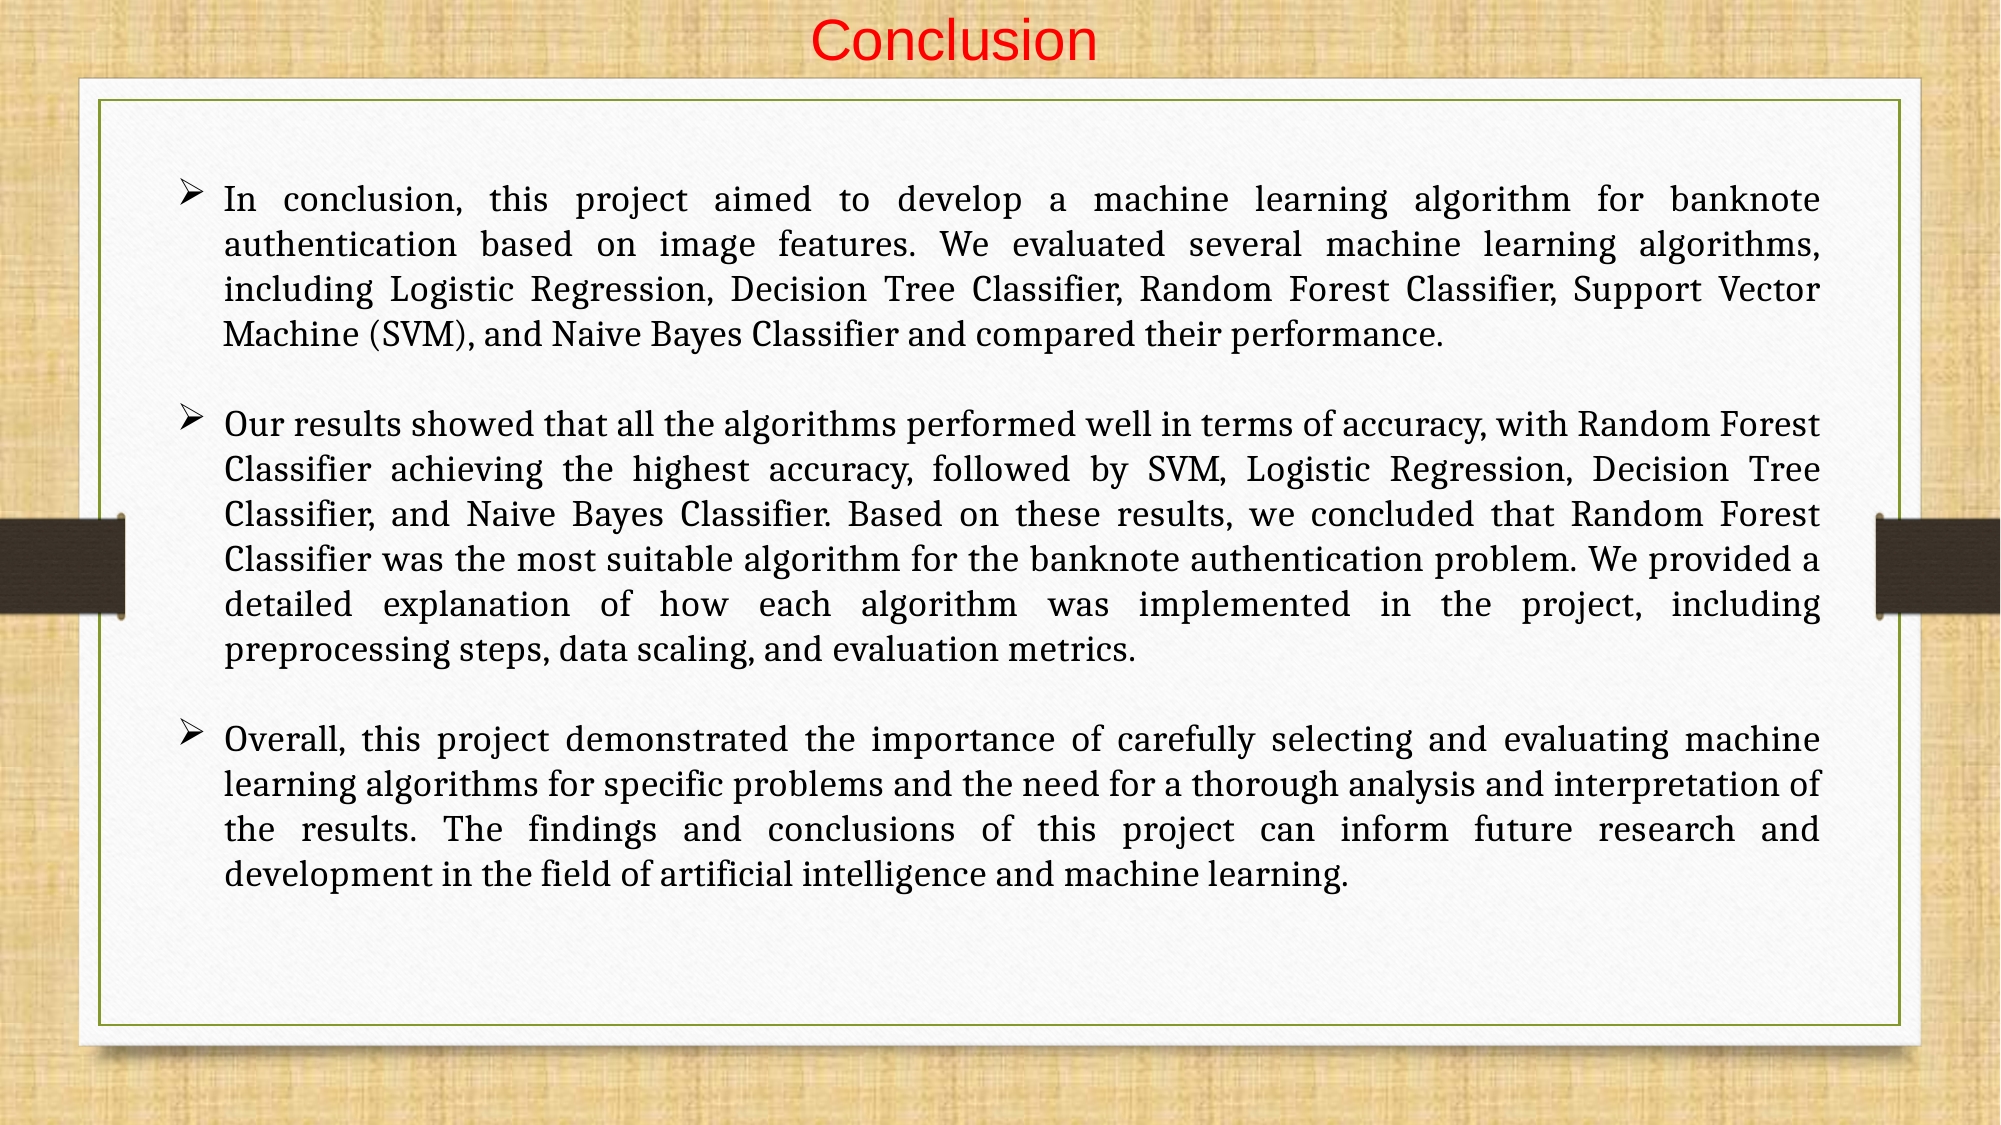

Conclusion
In conclusion, this project aimed to develop a machine learning algorithm for banknote authentication based on image features. We evaluated several machine learning algorithms, including Logistic Regression, Decision Tree Classifier, Random Forest Classifier, Support Vector Machine (SVM), and Naive Bayes Classifier and compared their performance.

Our results showed that all the algorithms performed well in terms of accuracy, with Random Forest Classifier achieving the highest accuracy, followed by SVM, Logistic Regression, Decision Tree Classifier, and Naive Bayes Classifier. Based on these results, we concluded that Random Forest Classifier was the most suitable algorithm for the banknote authentication problem. We provided a detailed explanation of how each algorithm was implemented in the project, including preprocessing steps, data scaling, and evaluation metrics.

Overall, this project demonstrated the importance of carefully selecting and evaluating machine learning algorithms for specific problems and the need for a thorough analysis and interpretation of the results. The findings and conclusions of this project can inform future research and development in the field of artificial intelligence and machine learning.